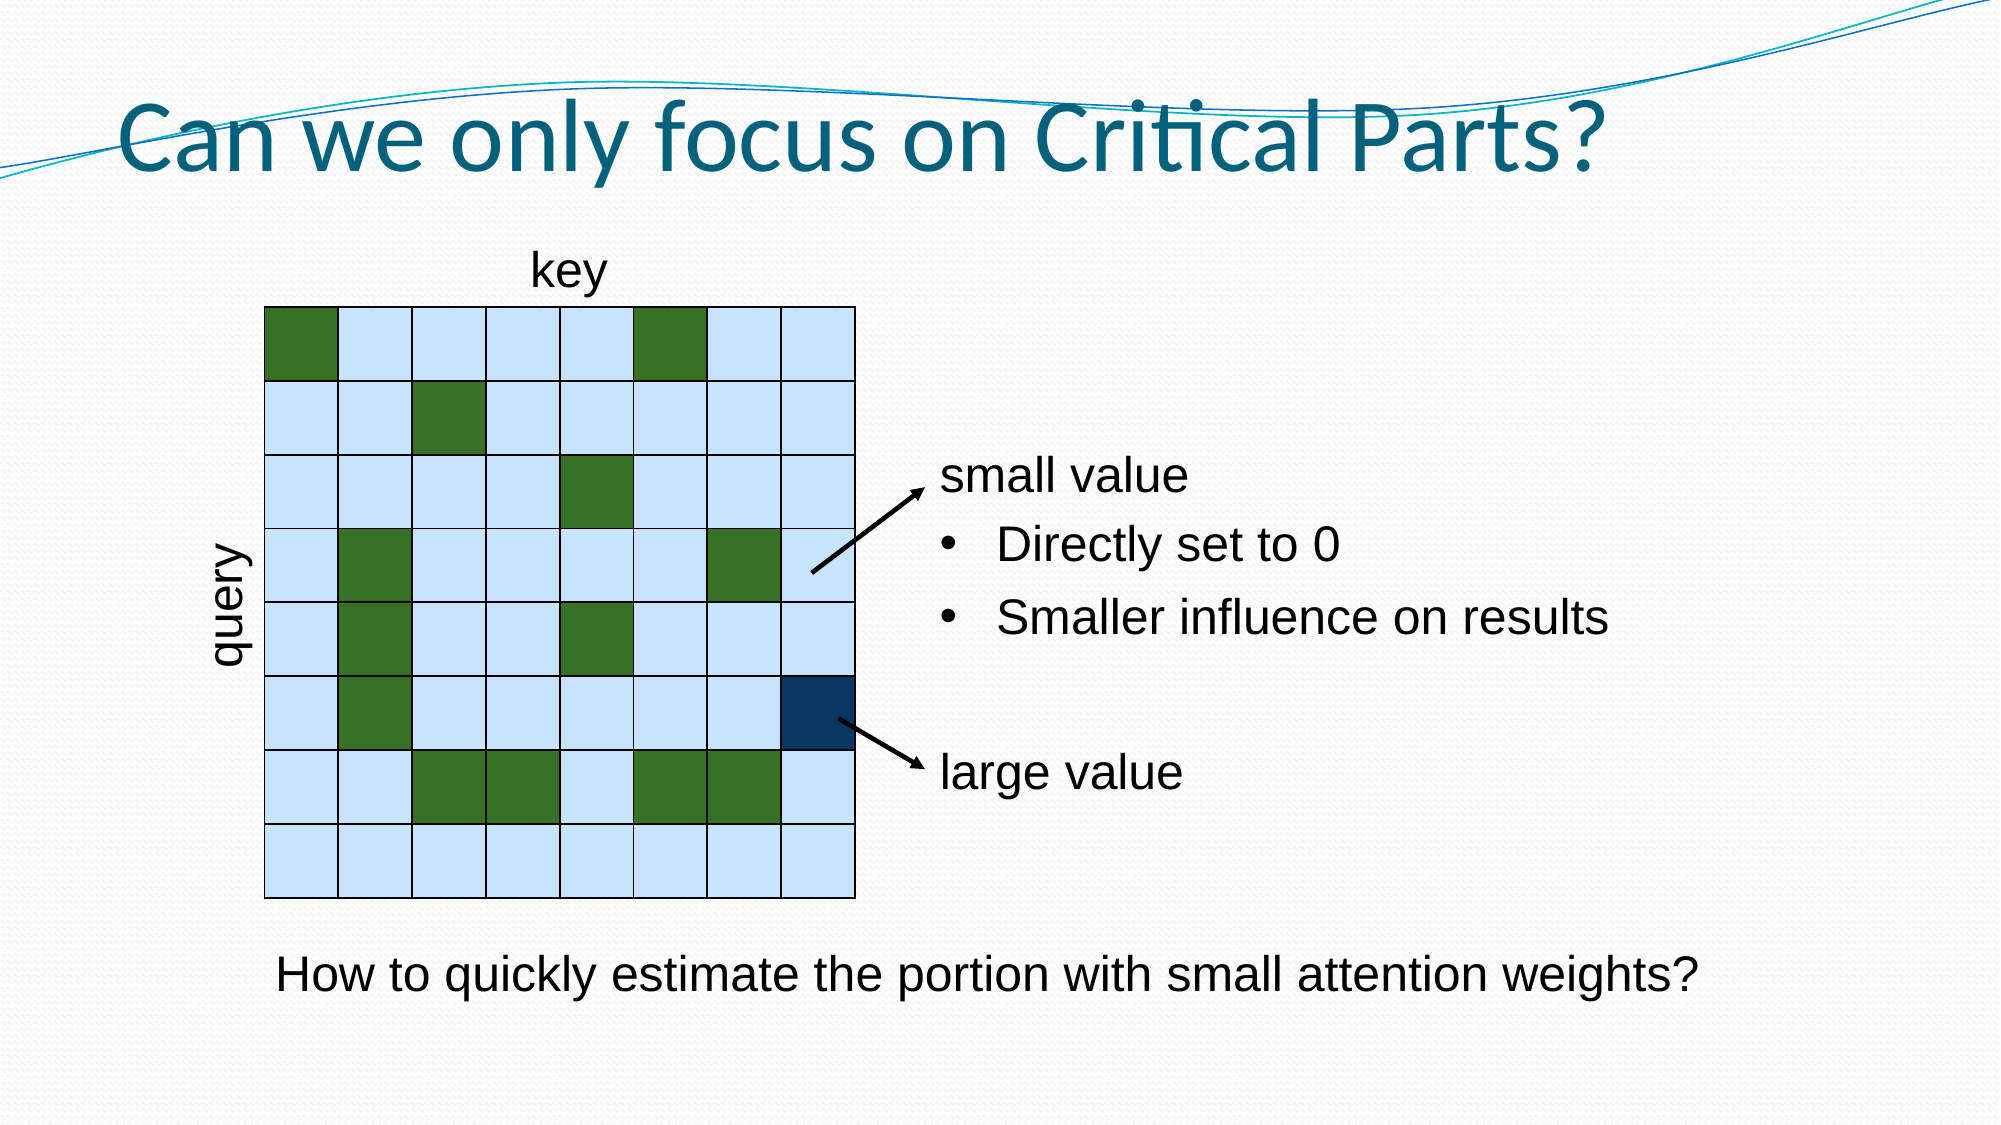

Can we only focus on Critical Parts?
key
|  |  |  |  |  |  |  |  |
| --- | --- | --- | --- | --- | --- | --- | --- |
|  |  |  |  |  |  |  |  |
|  |  |  |  |  |  |  |  |
|  |  |  |  |  |  |  |  |
|  |  |  |  |  |  |  |  |
|  |  |  |  |  |  |  |  |
|  |  |  |  |  |  |  |  |
|  |  |  |  |  |  |  |  |
small value
Directly set to 0
query
Smaller influence on results
large value
How to quickly estimate the portion with small attention weights?